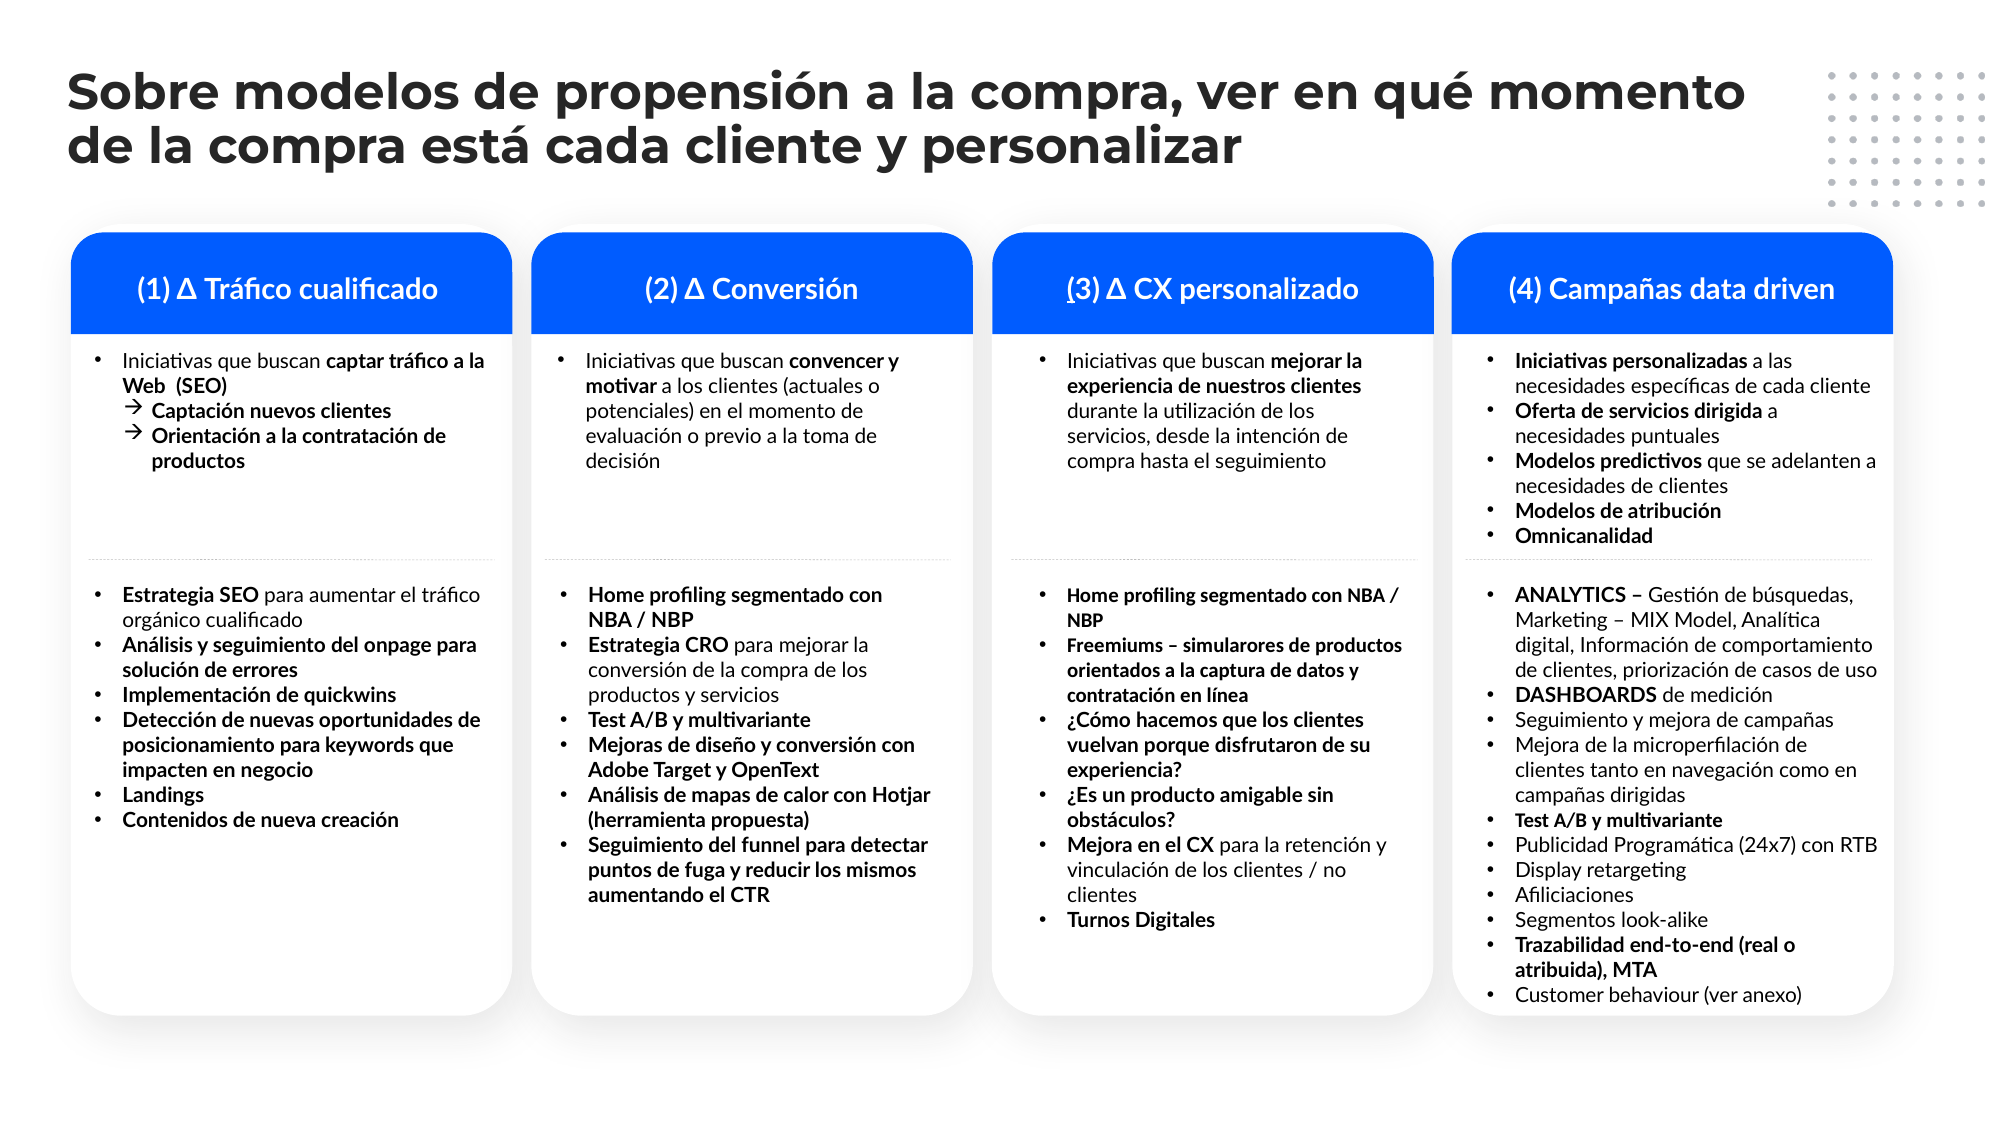

Sobre modelos de propensión a la compra, ver en qué momento de la compra está cada cliente y personalizar

(1) Δ Tráfico cualificado
(2) Δ Conversión
(3) Δ CX personalizado
(4) Campañas data driven
Iniciativas que buscan captar tráfico a la Web  (SEO)
Captación ​nuevos clientes
Orientación a la contratación de productos

Iniciativas que buscan convencer y motivar a los clientes (actuales o potenciales) en el momento de evaluación o previo a la toma de decisión
Iniciativas que buscan mejorar la experiencia de nuestros clientes durante la utilización de los servicios, desde la intención de compra hasta el seguimiento
Iniciativas personalizadas a las necesidades específicas de cada cliente
Oferta de servicios dirigida a necesidades puntuales
Modelos predictivos que se adelanten a necesidades de clientes
Modelos de atribución
Omnicanalidad
Estrategia SEO para aumentar el tráfico orgánico cualificado
Análisis y seguimiento del onpage para solución de errores
Implementación de quickwins
Detección de nuevas oportunidades de posicionamiento para keywords que impacten en negocio
Landings
Contenidos de nueva creación
Home profiling segmentado con NBA / NBP
Estrategia CRO para mejorar la conversión de la compra de los productos y servicios
Test A/B y multivariante
Mejoras de diseño y conversión con Adobe Target y OpenText
Análisis de mapas de calor con Hotjar (herramienta propuesta)
Seguimiento del funnel para detectar puntos de fuga y reducir los mismos aumentando el CTR
Home profiling segmentado con NBA / NBP
Freemiums – simularores de productos orientados a la captura de datos y contratación en línea
¿Cómo hacemos que los clientes vuelvan porque disfrutaron de su experiencia?
¿Es un producto amigable sin obstáculos?
Mejora en el CX para la retención y vinculación de los clientes / no clientes
Turnos Digitales
ANALYTICS – Gestión de búsquedas, Marketing – MIX Model, Analítica digital, Información de comportamiento de clientes, priorización de casos de uso
DASHBOARDS de medición
Seguimiento y mejora de campañas
Mejora de la microperfilación de clientes tanto en navegación como en campañas dirigidas
Test A/B y multivariante
Publicidad Programática (24x7) con RTB
Display retargeting
Afiliciaciones
Segmentos look-alike
Trazabilidad end-to-end (real o atribuida), MTA
Customer behaviour (ver anexo)